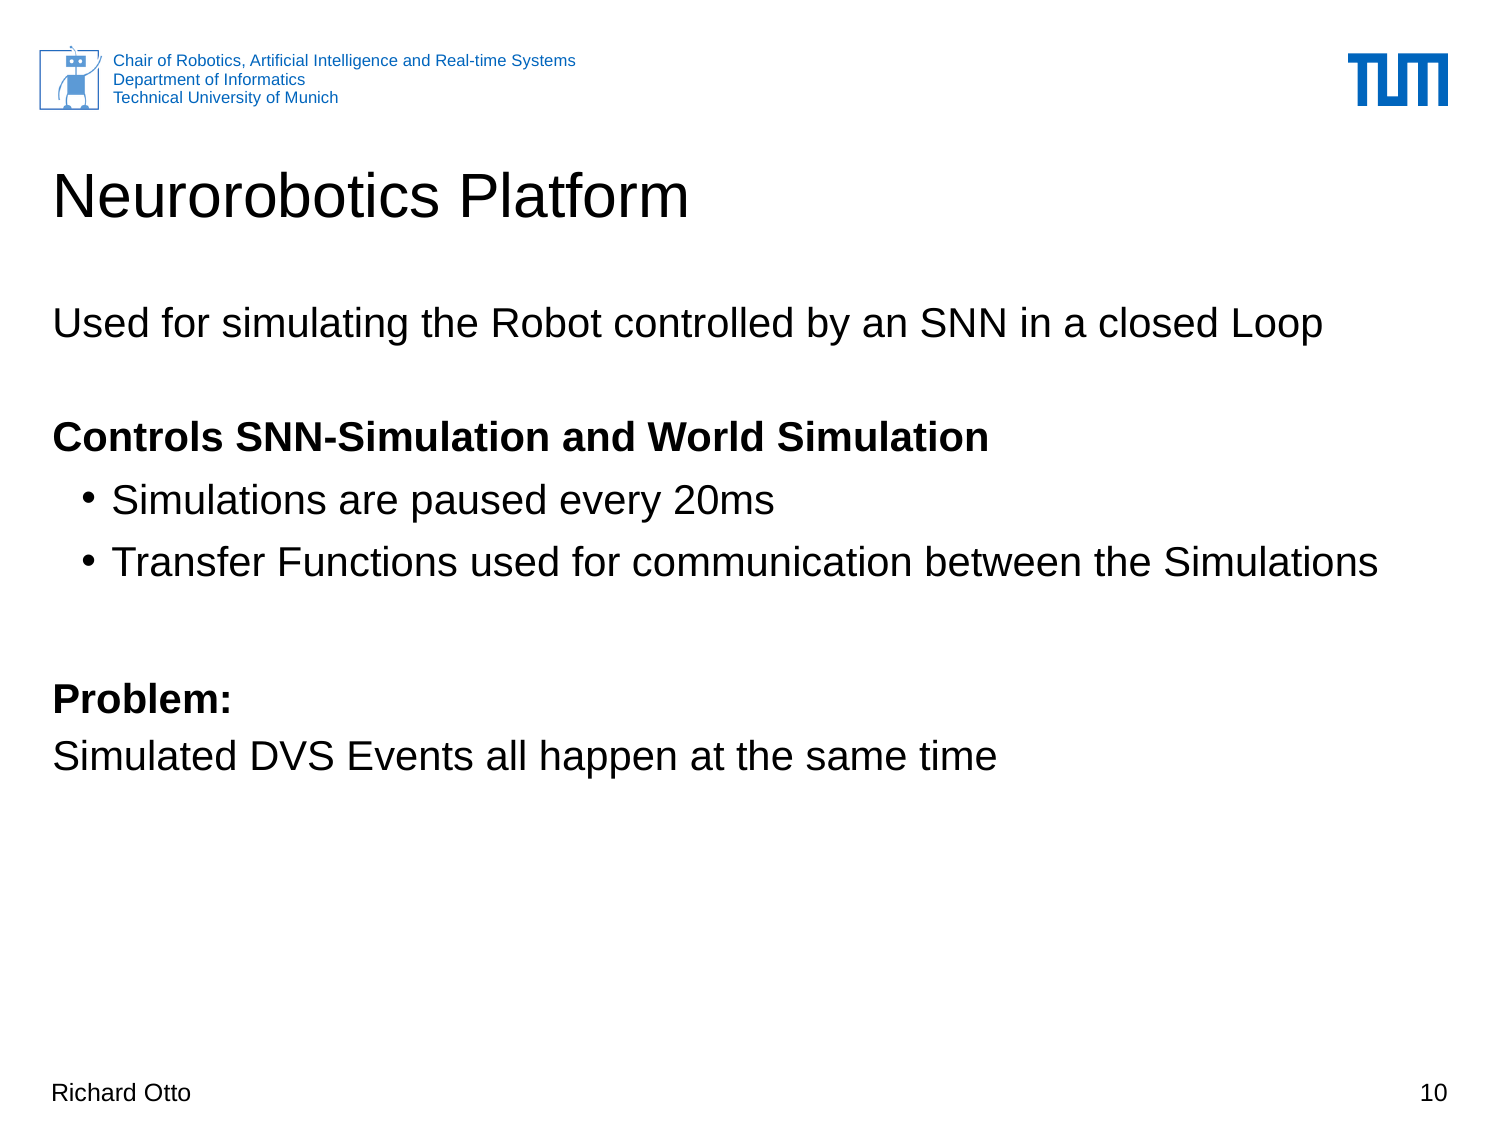

# Neurorobotics Platform
Used for simulating the Robot controlled by an SNN in a closed Loop

Controls SNN-Simulation and World Simulation
Simulations are paused every 20ms
Transfer Functions used for communication between the Simulations

Problem:
Simulated DVS Events all happen at the same time

Richard Otto
10